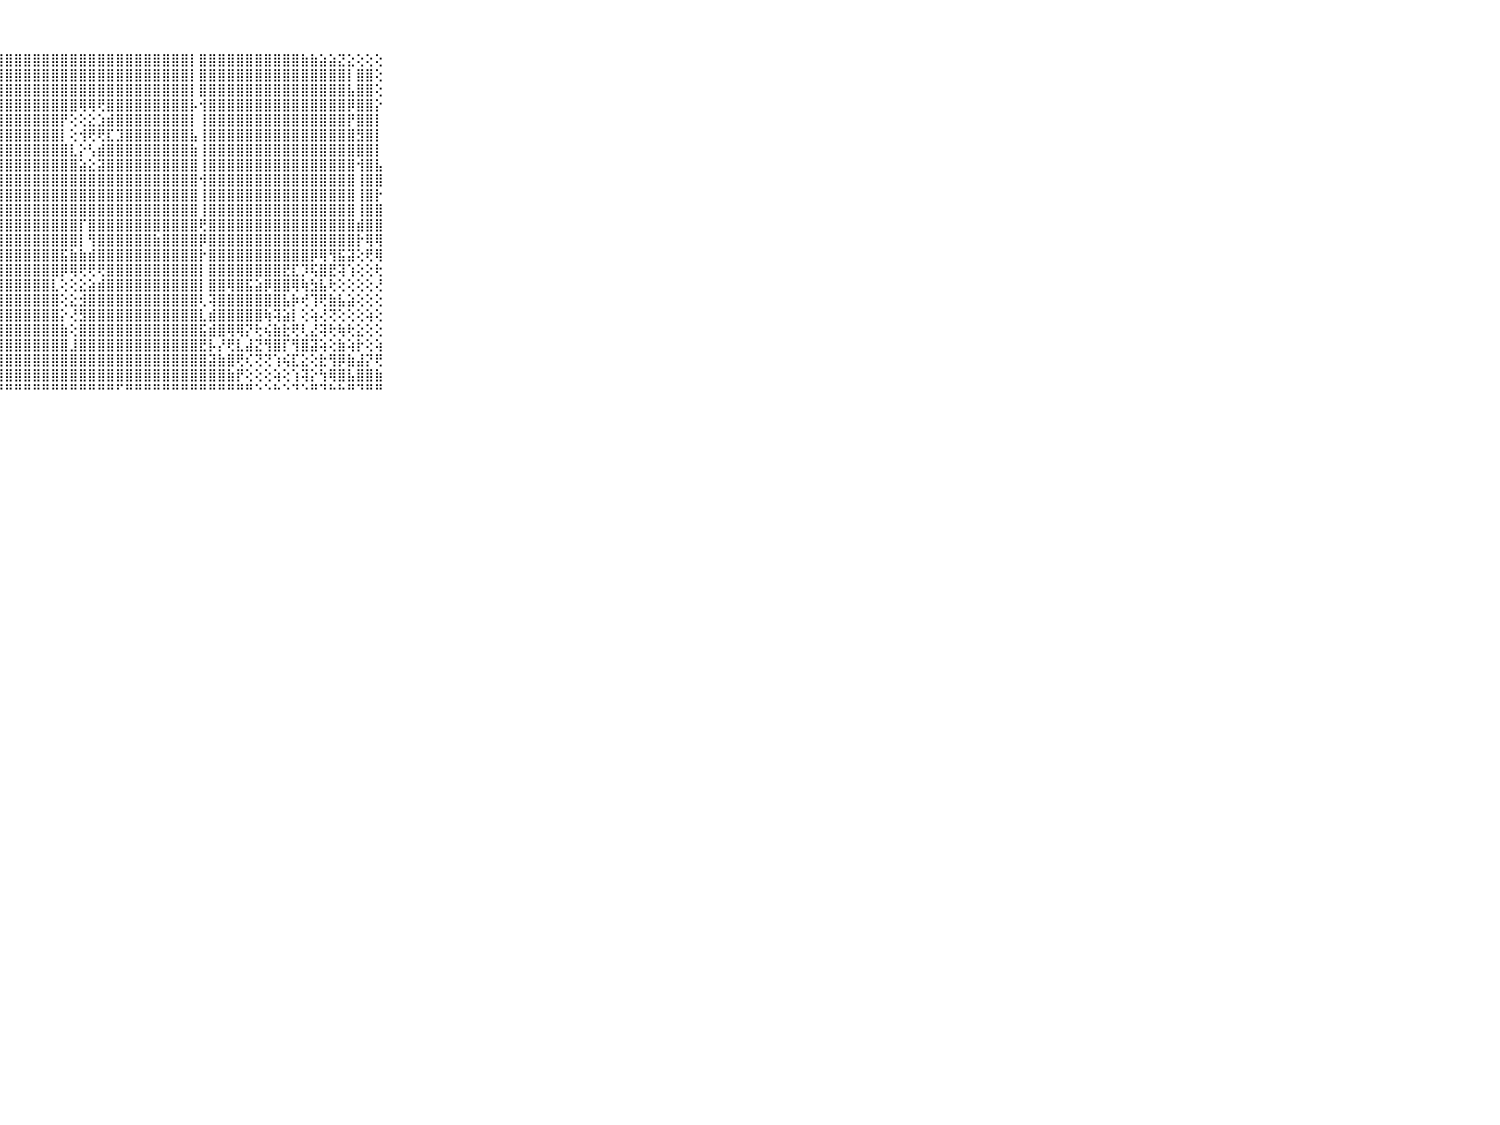

⠀⠀⠀⠀⠀⠀⠀⠀⠀⠀⠀⣿⣿⣿⣿⣿⣿⣿⣿⣿⣿⣿⣿⣿⣿⣿⣿⣿⣿⣿⣿⣿⣿⣿⣿⣿⣿⣿⣿⣿⣿⣿⣿⣿⣿⣿⣿⣿⡇⣿⣿⣿⣿⣿⣿⣿⣿⣿⣿⣿⣷⣷⣵⣵⣝⣕⢕⢕⢕⠀⠀⠀⠀⠀⠀⠀⠀⠀⠀⠀⠀
⠀⠀⠀⠀⠀⠀⠀⠀⠀⠀⠀⣿⣿⣿⣿⣿⣿⣿⣿⣿⣿⣿⣿⣿⣿⣿⣿⣿⣿⣿⣿⣿⣿⣿⣿⣿⣿⣿⣿⣿⣿⣿⣿⣿⣿⣿⣿⣿⡇⣿⣿⣿⣿⣿⣿⣿⣿⣿⣿⣿⣿⣿⣿⣿⣿⡇⣿⣿⢕⠀⠀⠀⠀⠀⠀⠀⠀⠀⠀⠀⠀
⠀⠀⠀⠀⠀⠀⠀⠀⠀⠀⠀⣿⣿⣿⣿⣿⣿⣿⣿⣿⣿⣿⣿⣿⣿⣿⣿⣿⣿⣿⣿⣿⣿⣿⣿⣿⣿⣿⣿⣿⣿⣿⣿⣿⣿⣿⣿⣿⡇⣿⣿⣿⣿⣿⣿⣿⣿⣿⣿⣿⣿⣿⣿⣿⣿⣧⣿⣿⢕⠀⠀⠀⠀⠀⠀⠀⠀⠀⠀⠀⠀
⠀⠀⠀⠀⠀⠀⠀⠀⠀⠀⠀⣿⣿⣿⣿⣿⣿⣿⣿⣿⣿⣿⣿⣿⣿⣿⣿⣿⣿⣿⣿⣿⣿⣿⣿⣿⢿⢿⢟⣿⣿⣿⣿⣿⣿⣿⣿⣿⡧⢺⣿⣿⣿⣿⣿⣿⣿⣿⣿⣿⣿⣿⣿⣿⣿⡿⣿⣿⡕⠀⠀⠀⠀⠀⠀⠀⠀⠀⠀⠀⠀
⠀⠀⠀⠀⠀⠀⠀⠀⠀⠀⠀⣿⣿⣿⣿⣿⣿⣿⣿⣿⣿⣿⣿⣿⣿⣿⣿⣿⣿⣿⣿⣿⣿⣿⡟⢕⢕⣕⣱⣾⣿⣿⣿⣿⣿⣿⣿⣿⡇⢸⣿⣿⣿⣿⣿⣿⣿⣿⣿⣿⣿⣿⣿⣿⣿⡟⣿⣿⡇⠀⠀⠀⠀⠀⠀⠀⠀⠀⠀⠀⠀
⠀⠀⠀⠀⠀⠀⠀⠀⠀⠀⠀⣿⣿⣿⣿⣿⣿⣿⣿⣿⣿⣿⣿⣿⣿⣿⣿⣿⣿⣿⣿⣿⣿⣿⡇⢕⢺⢟⢟⣏⣹⣿⣿⣿⣿⣿⣿⣿⣧⢸⣿⣿⣿⣿⣿⣿⣿⣿⣿⣿⣿⣿⣿⣿⣿⣿⣻⣿⡇⠀⠀⠀⠀⠀⠀⠀⠀⠀⠀⠀⠀
⠀⠀⠀⠀⠀⠀⠀⠀⠀⠀⠀⣿⣿⣿⣿⣿⣿⣿⣿⣿⣿⣿⣿⣿⣿⣿⣿⣿⣿⣿⣿⣿⣿⣿⣿⣇⡕⢣⣾⣿⣿⣿⣿⣿⣿⣿⣿⣿⣷⢸⣿⣿⣿⣿⣿⣿⣿⣿⣿⣿⣿⣿⣿⣿⣿⣿⣿⣿⡇⠀⠀⠀⠀⠀⠀⠀⠀⠀⠀⠀⠀
⠀⠀⠀⠀⠀⠀⠀⠀⠀⠀⠀⣿⣿⣿⣿⣿⣿⣿⣿⣿⣿⣿⣿⣿⣿⣿⣿⣿⣿⣿⣿⣿⣿⣿⣿⣿⣵⣕⣽⣿⣿⣿⣿⣿⣿⣿⣿⣿⣿⢸⣿⣿⣿⣿⣿⣿⣿⣿⣿⣿⣿⣿⣿⣿⣿⣿⢺⣿⣧⠀⠀⠀⠀⠀⠀⠀⠀⠀⠀⠀⠀
⠀⠀⠀⠀⠀⠀⠀⠀⠀⠀⠀⣿⣿⣿⣿⣿⣿⣿⣿⣿⣿⣿⣿⣿⣿⣿⣿⣿⣿⣿⣿⣿⣿⣿⣿⣿⣿⣿⣿⣿⣿⣿⣿⣿⣿⣿⣿⣿⣿⢺⣿⣿⣿⣿⣿⣿⣿⣿⣿⣿⣿⣿⣿⣿⣿⣿⢸⣿⣿⠀⠀⠀⠀⠀⠀⠀⠀⠀⠀⠀⠀
⠀⠀⠀⠀⠀⠀⠀⠀⠀⠀⠀⣿⣿⣿⣿⣿⣿⣿⣿⣿⣿⣿⣿⣿⣿⣿⣿⣿⣿⣿⣿⣿⣿⣿⣿⣿⣿⣿⣿⣿⣿⣿⣿⣿⣿⣿⣿⣿⣿⢸⣿⣿⣿⣿⣿⣿⣿⣿⣿⣿⣿⣿⣿⣿⣿⣿⢸⣿⡗⠀⠀⠀⠀⠀⠀⠀⠀⠀⠀⠀⠀
⠀⠀⠀⠀⠀⠀⠀⠀⠀⠀⠀⣿⣿⣿⣿⣿⣿⣿⣿⣿⣿⣿⣿⣿⣿⣿⣿⣿⣿⣿⣿⣿⣿⣿⣿⣿⣿⣿⣿⣿⣿⣿⣿⣿⣿⣿⣿⣿⣿⢸⣿⣿⣿⣿⣿⣿⣿⣿⣿⣿⣿⣿⣿⣿⣿⣿⢸⣿⣿⠀⠀⠀⠀⠀⠀⠀⠀⠀⠀⠀⠀
⠀⠀⠀⠀⠀⠀⠀⠀⠀⠀⠀⣿⣿⣿⣿⣿⣿⣿⣿⣿⣿⣿⣿⣿⣿⣿⣿⣿⣿⣿⣿⣿⣿⣿⣿⣿⡏⣿⣿⣿⣿⣿⣿⣿⣿⣿⣿⣿⣿⢟⣿⣿⣿⣿⣿⣿⣿⣿⣿⣿⣿⣿⣿⣿⣿⣿⣾⣿⣿⠀⠀⠀⠀⠀⠀⠀⠀⠀⠀⠀⠀
⠀⠀⠀⠀⠀⠀⠀⠀⠀⠀⠀⣿⣿⣿⣿⣿⣿⣿⣿⣿⣿⣿⣿⣿⣿⣿⣿⣿⣿⣿⣿⣿⣿⣿⣿⣿⡇⢻⣿⣿⣿⣿⣿⣿⣷⣿⣿⣿⣿⡿⣿⣿⣿⣿⣿⣿⣿⣿⣿⣿⣿⣿⣿⣿⣿⣿⡗⢿⢿⠀⠀⠀⠀⠀⠀⠀⠀⠀⠀⠀⠀
⠀⠀⠀⠀⠀⠀⠀⠀⠀⠀⠀⣿⣿⣿⣿⣿⣿⣿⣿⣿⣿⣿⣿⣿⣿⣿⣿⣿⣿⣿⣿⣿⣿⣿⣯⣷⣷⣾⣿⣿⣿⣿⣿⣿⣿⣿⣿⣿⣿⡗⣿⣿⣿⣿⣿⣿⣿⣿⣿⣿⣿⡿⢿⢻⣯⣽⢕⢟⢿⠀⠀⠀⠀⠀⠀⠀⠀⠀⠀⠀⠀
⠀⠀⠀⠀⠀⠀⠀⠀⠀⠀⠀⣿⣿⣿⣿⣿⣿⣿⣿⣿⣿⣿⣿⣿⣿⣿⣿⣿⣿⣿⣿⣿⣿⣿⡿⢿⢟⢟⢟⣿⣿⣿⣿⣿⣿⣿⣿⣿⣿⡇⣿⣿⣿⣿⣿⣿⣿⣿⣟⣏⡹⢯⣿⣟⢽⢱⢕⢕⢗⠀⠀⠀⠀⠀⠀⠀⠀⠀⠀⠀⠀
⠀⠀⠀⠀⠀⠀⠀⠀⠀⠀⠀⣿⣿⣿⣿⣿⣿⣿⣿⣿⣿⣿⣿⣿⣿⣿⣿⣿⣿⣿⣿⣿⣿⣇⢕⢕⣕⣵⣾⣿⣿⣿⣿⣿⣿⣿⣿⣿⣿⡇⣿⣿⢿⣿⣯⣵⡿⣿⣿⢿⢷⣳⣧⢗⢕⢕⢕⢕⢜⠀⠀⠀⠀⠀⠀⠀⠀⠀⠀⠀⠀
⠀⠀⠀⠀⠀⠀⠀⠀⠀⠀⠀⣿⣿⣿⣿⣿⣿⣿⣿⣿⣿⣿⣿⣿⣿⣿⣿⣿⣿⣿⣿⣿⣿⣿⢕⣕⣺⣿⣿⣿⣿⣿⣿⣿⣿⣿⣿⣿⣿⢇⢽⣿⣿⣿⣿⣿⣿⣿⣧⡷⢞⢹⢟⣷⣧⣵⢕⢕⢕⠀⠀⠀⠀⠀⠀⠀⠀⠀⠀⠀⠀
⠀⠀⠀⠀⠀⠀⠀⠀⠀⠀⠀⣿⣿⣿⣿⣿⣿⣿⣿⣿⣿⣿⣿⣿⣿⣿⣿⣿⣿⣿⣿⣿⣿⣿⡕⢜⣻⣿⣿⣿⣿⣿⣿⣿⣿⣿⣿⣿⣿⣇⣾⣿⣿⣿⣿⣿⢷⢽⣵⡇⢕⢵⢜⢝⢕⢕⢕⢵⢕⠀⠀⠀⠀⠀⠀⠀⠀⠀⠀⠀⠀
⠀⠀⠀⠀⠀⠀⠀⠀⠀⠀⠀⣿⣿⣿⣿⣿⣿⣿⣿⣿⣿⣿⣿⣿⣿⣿⣿⣿⣿⣿⣿⣿⣿⣿⣷⢕⣿⣿⣿⣿⣿⣿⣿⣿⣿⣿⣿⣿⣿⣯⣾⣿⢿⢿⡝⢗⢮⣷⣗⢟⢇⣜⢽⢗⢷⢗⣕⢕⢕⠀⠀⠀⠀⠀⠀⠀⠀⠀⠀⠀⠀
⠀⠀⠀⠀⠀⠀⠀⠀⠀⠀⠀⣿⣿⣿⣿⣿⣿⣿⣿⣿⣿⣿⣿⣿⣿⣿⣿⣿⣿⣿⣿⣿⣿⣿⣿⣸⣿⣿⣿⣿⣿⣿⣿⣿⣿⣿⣿⣿⣿⣟⡧⡜⢟⣇⣼⣝⢻⣿⡏⢻⣿⣽⢵⢕⣷⢵⡗⢕⢵⠀⠀⠀⠀⠀⠀⠀⠀⠀⠀⠀⠀
⠀⠀⠀⠀⠀⠀⠀⠀⠀⠀⠀⣿⣿⣿⣿⣿⣿⣿⣿⣿⣿⣿⣿⣿⣿⣿⣿⣿⣿⣿⣿⣿⣿⣿⣿⣿⣿⣿⣿⣿⣿⣿⣿⣿⣿⣿⣿⣿⣿⣿⣽⣷⣿⢟⢎⢝⢝⢱⢮⣏⣕⢕⣗⢻⡿⣷⣼⡝⢟⠀⠀⠀⠀⠀⠀⠀⠀⠀⠀⠀⠀
⠀⠀⠀⠀⠀⠀⠀⠀⠀⠀⠀⣿⣿⣿⣿⣿⣿⣿⣿⣿⣿⣿⣿⣿⣿⣿⣿⣿⣿⣿⣿⣿⣿⣿⣿⣿⣿⣿⣿⣿⣿⣿⣿⣿⣿⣿⣿⣿⣿⣿⣿⣿⣷⡟⢕⢕⢕⢵⢕⢱⢽⡕⢳⢿⣿⣧⣿⣿⣷⠀⠀⠀⠀⠀⠀⠀⠀⠀⠀⠀⠀
⠀⠀⠀⠀⠀⠀⠀⠀⠀⠀⠀⠛⠛⠛⠛⠛⠛⠛⠛⠛⠛⠛⠛⠛⠛⠛⠛⠛⠛⠛⠛⠛⠛⠛⠛⠛⠛⠛⠛⠛⠋⠛⠛⠛⠛⠛⠛⠛⠛⠛⠛⠛⠛⠛⠛⠑⠑⠓⠑⠙⠑⠛⠙⠓⠓⠛⠙⠛⠛⠀⠀⠀⠀⠀⠀⠀⠀⠀⠀⠀⠀